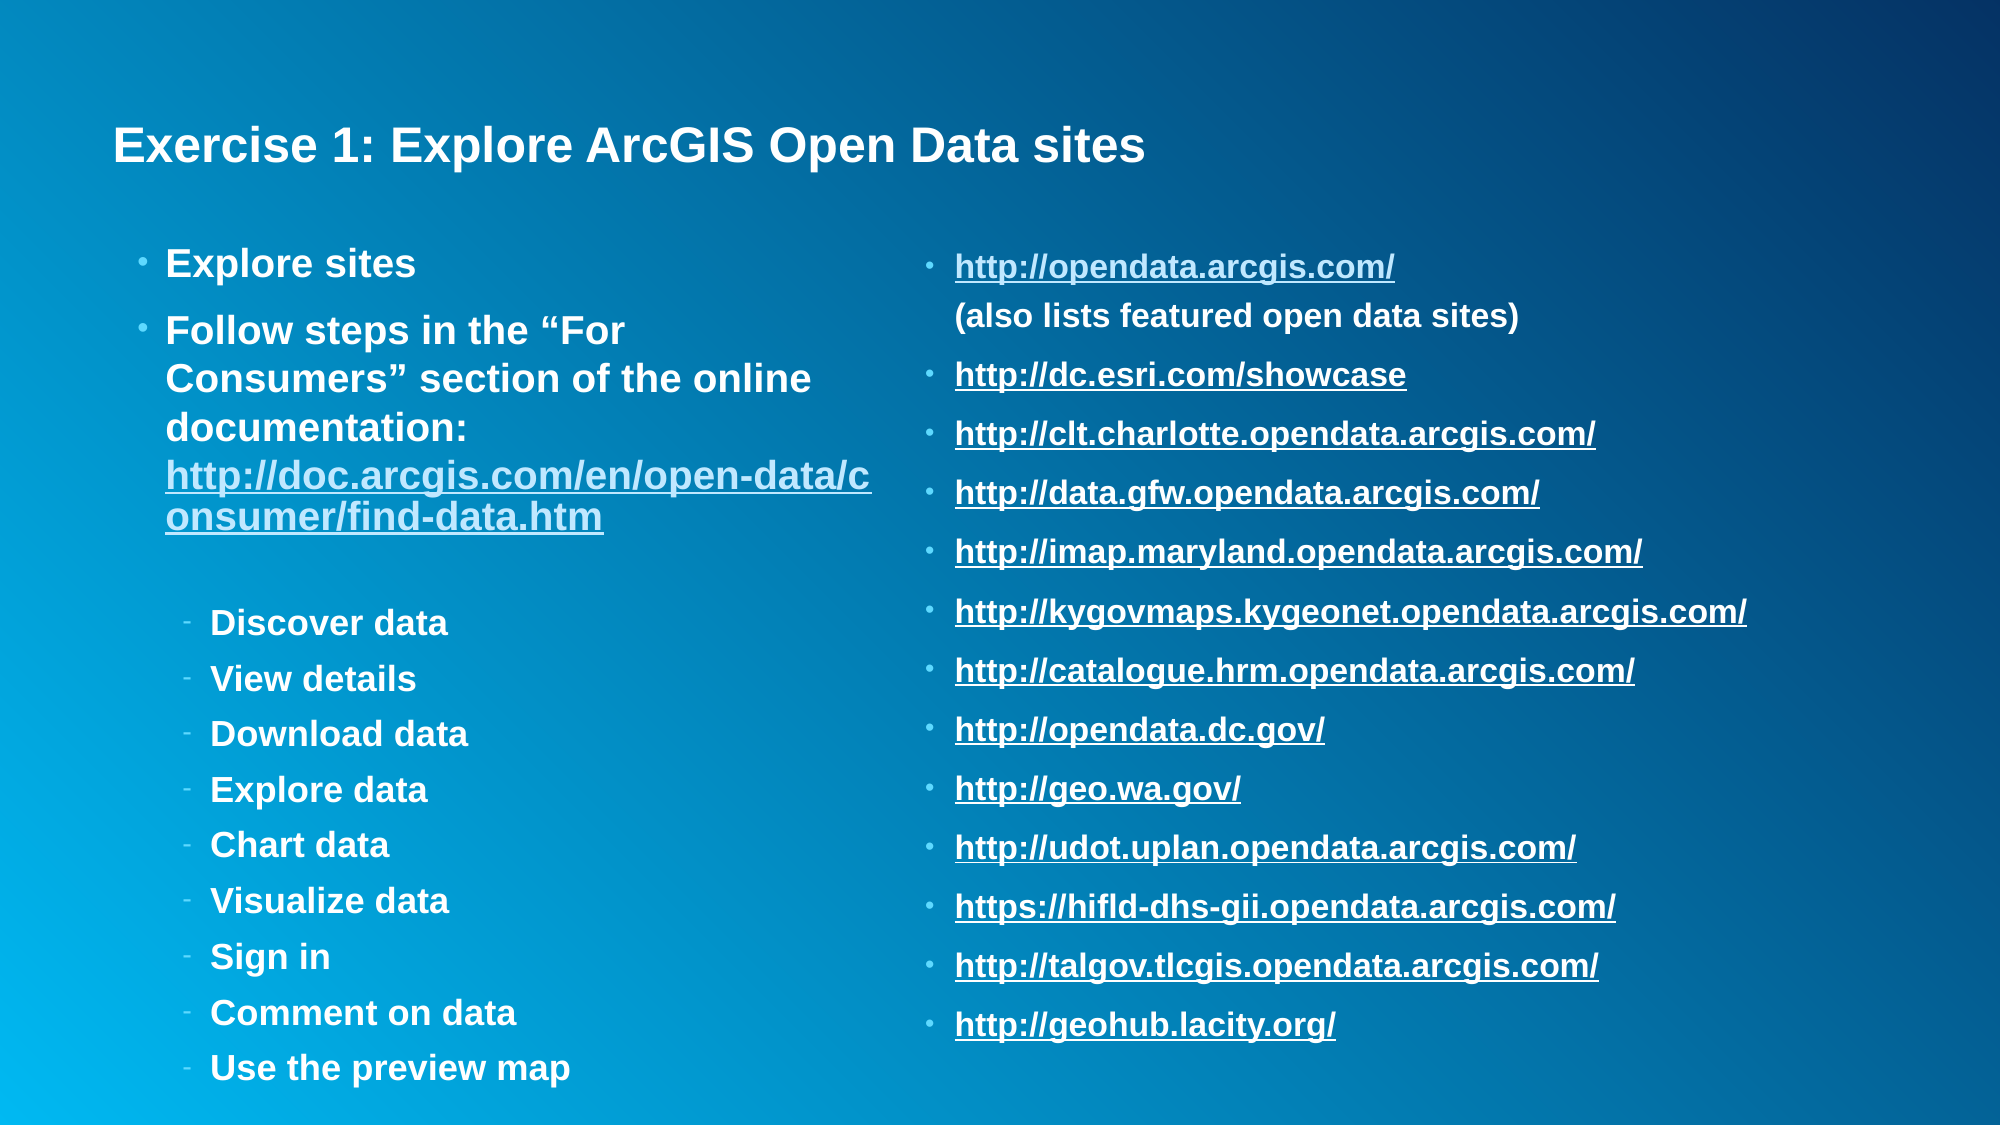

# Exercise 1: Explore ArcGIS Open Data sites
Explore sites
Follow steps in the “For Consumers” section of the online documentation:
http://doc.arcgis.com/en/open-data/consumer/find-data.htm
Discover data
View details
Download data
Explore data
Chart data
Visualize data
Sign in
Comment on data
Use the preview map
http://opendata.arcgis.com/
(also lists featured open data sites)
http://dc.esri.com/showcase
http://clt.charlotte.opendata.arcgis.com/
http://data.gfw.opendata.arcgis.com/
http://imap.maryland.opendata.arcgis.com/
http://kygovmaps.kygeonet.opendata.arcgis.com/
http://catalogue.hrm.opendata.arcgis.com/
http://opendata.dc.gov/
http://geo.wa.gov/
http://udot.uplan.opendata.arcgis.com/
https://hifld-dhs-gii.opendata.arcgis.com/
http://talgov.tlcgis.opendata.arcgis.com/
http://geohub.lacity.org/